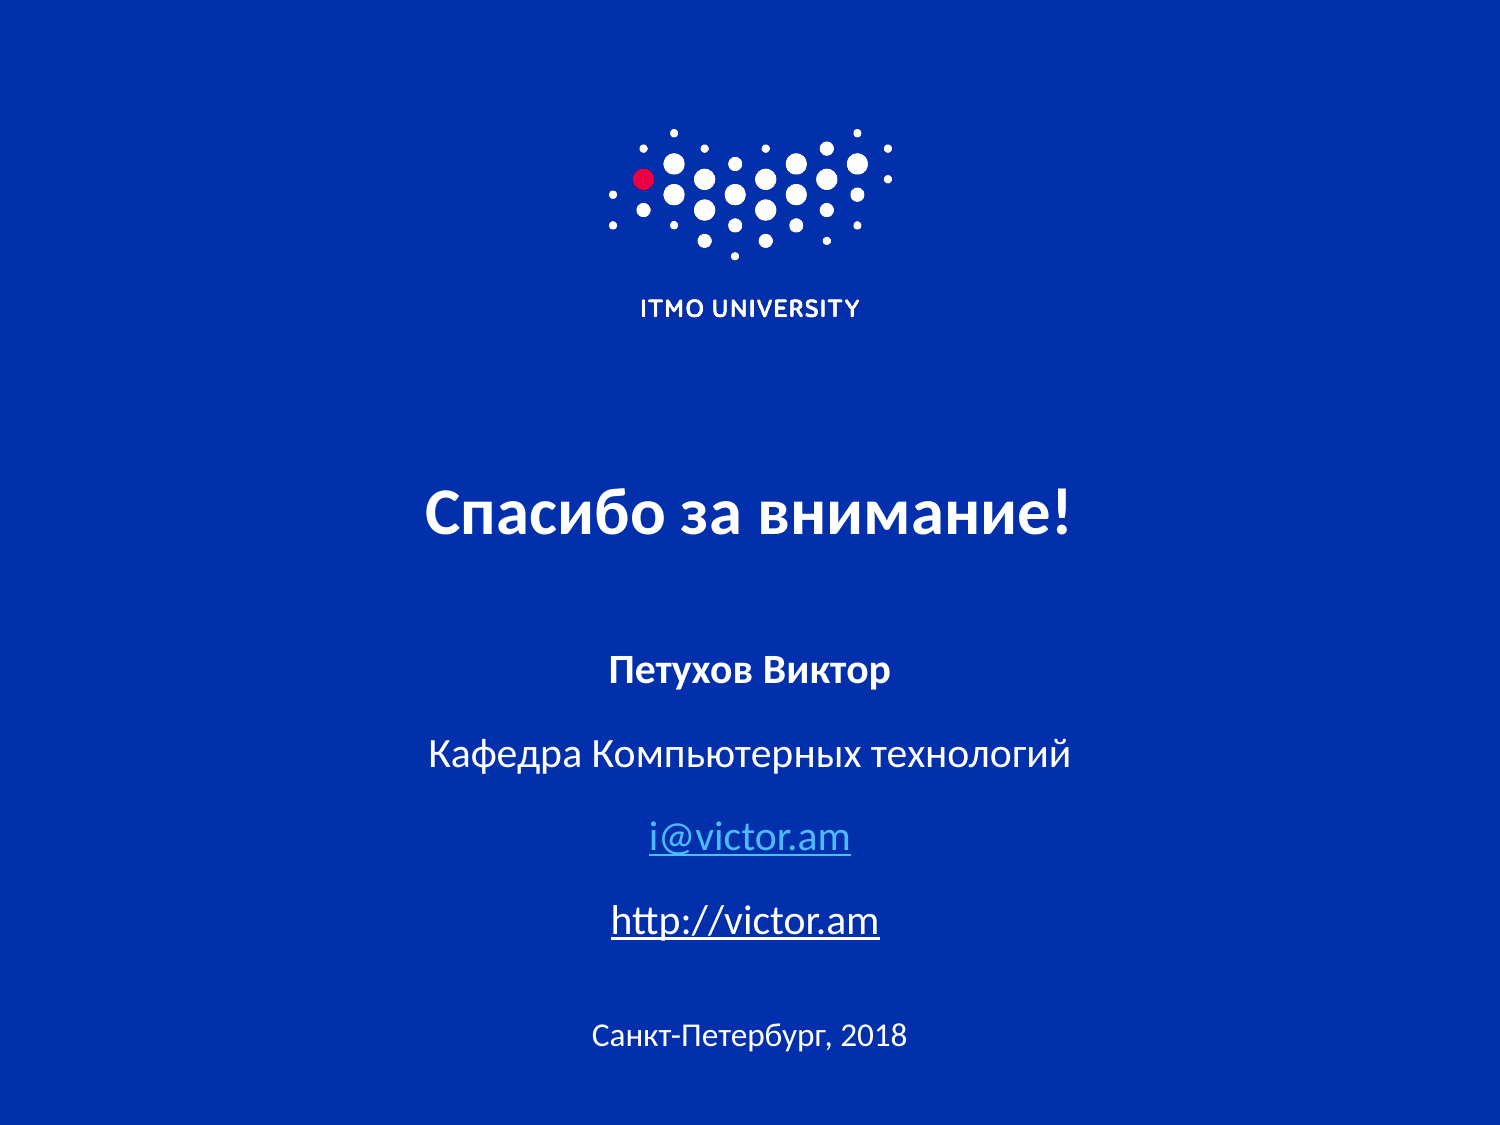

# Спасибо за внимание!
Петухов Виктор
Кафедра Компьютерных технологий
i@victor.am
http://victor.am
Санкт-Петербург, 2018